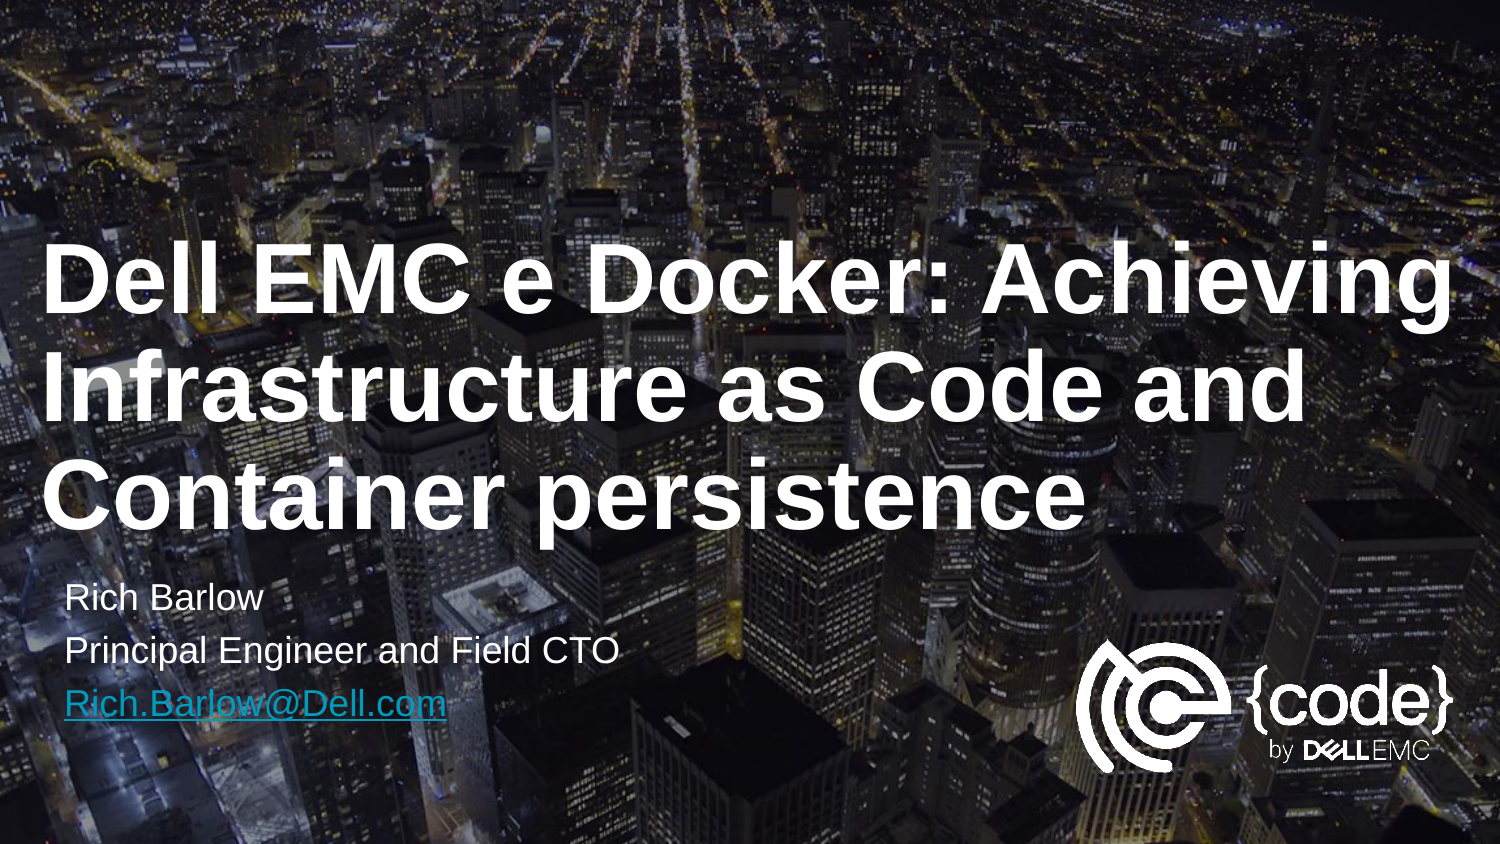

# Dell EMC e Docker: Achieving Infrastructure as Code and Container persistence
Rich Barlow
Principal Engineer and Field CTO
Rich.Barlow@Dell.com